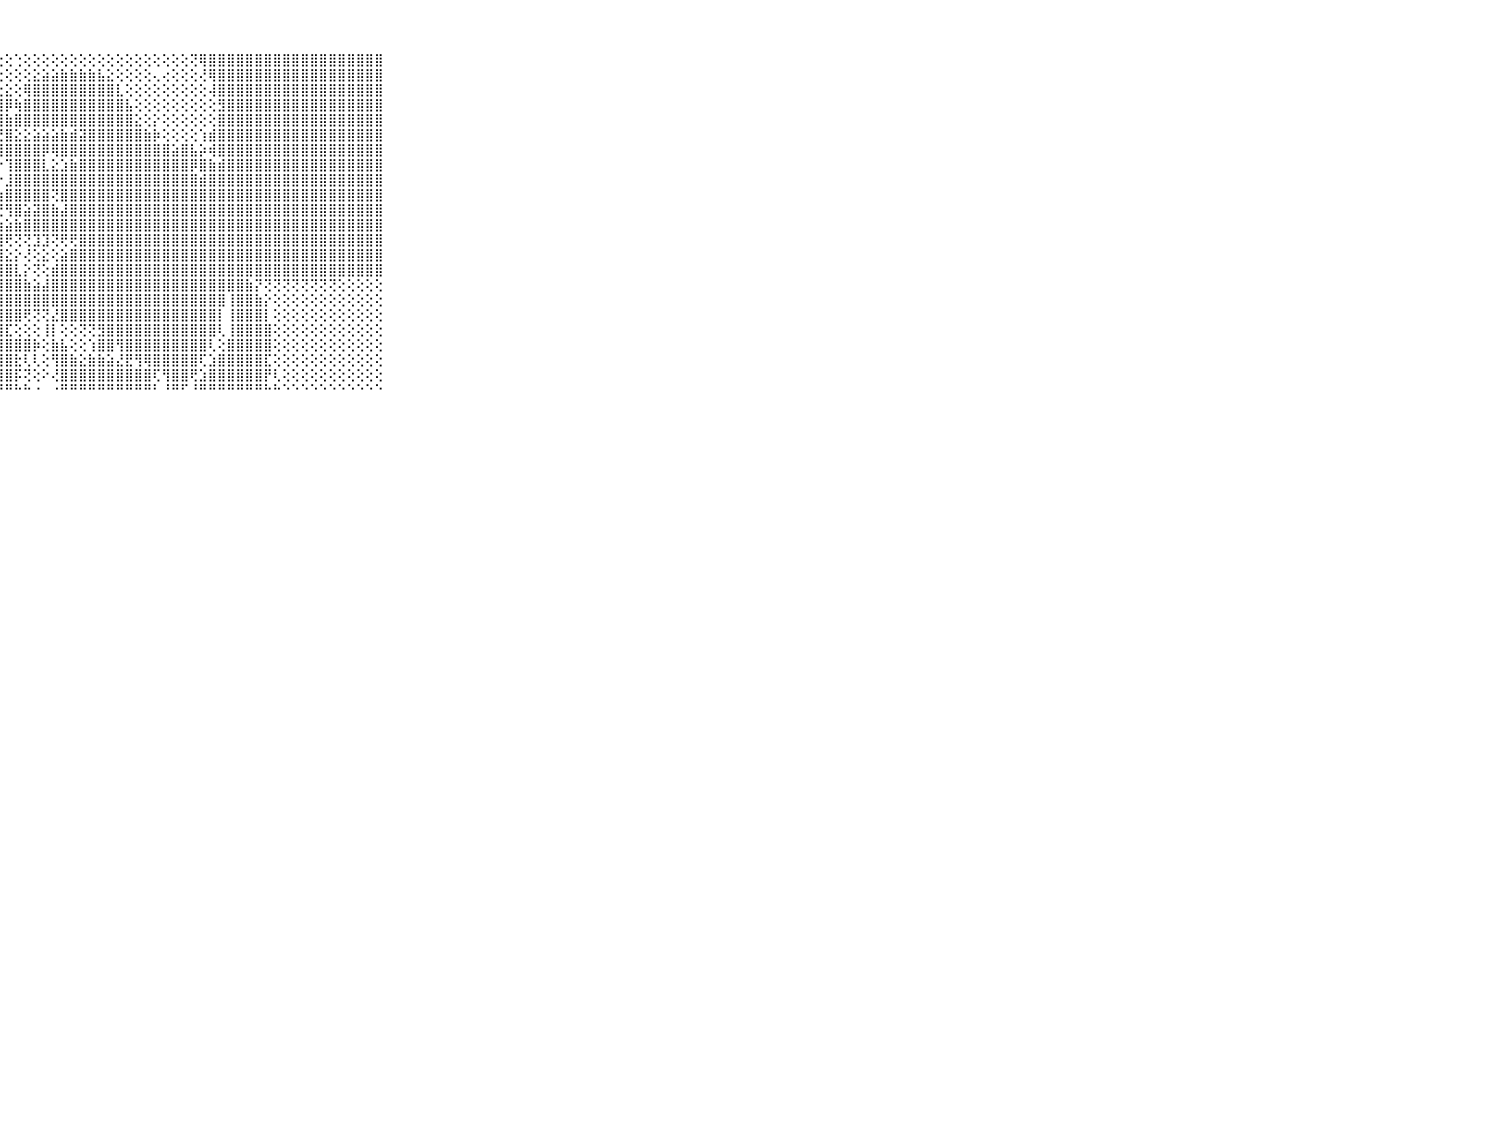

⠀⠀⠀⠀⠀⠀⠀⠀⠀⠀⠀⣿⣿⣿⣿⣿⣿⣿⣿⣿⡿⢟⢕⢑⢕⢕⢕⢕⢕⢑⢕⢕⢕⢕⢕⢕⢕⢕⢕⢕⢕⢕⢕⢕⢕⢕⢕⢕⢝⢿⣿⣿⣿⣿⣿⣿⣿⣿⣿⣿⣿⣿⣿⣿⣿⣿⣿⣿⣿⠀⠀⠀⠀⠀⠀⠀⠀⠀⠀⠀⠀
⠀⠀⠀⠀⠀⠀⠀⠀⠀⠀⠀⣿⣿⣿⣿⣿⣿⣿⣿⣿⣱⢕⢕⢕⢕⢕⢕⢕⢕⢕⢕⣕⣵⣵⣷⣷⣷⣷⣧⣕⢕⢕⢕⢕⢄⢔⢕⢕⢕⢜⢿⣿⣿⣿⣿⣿⣿⣿⣿⣿⣿⣿⣿⣿⣿⣿⣿⣿⣿⠀⠀⠀⠀⠀⠀⠀⠀⠀⠀⠀⠀
⠀⠀⠀⠀⠀⠀⠀⠀⠀⠀⠀⣿⣿⣿⣿⣿⣿⣿⣿⣿⣿⣇⢕⢕⢕⢕⢕⢕⣕⢕⢿⣿⣿⣿⣿⣿⣿⣿⣿⣿⣇⢕⢕⢕⢕⢕⢕⢕⢕⢕⢼⣿⣿⣿⣿⣿⣿⣿⣿⣿⣿⣿⣿⣿⣿⣿⣿⣿⣿⠀⠀⠀⠀⠀⠀⠀⠀⠀⠀⠀⠀
⠀⠀⠀⠀⠀⠀⠀⠀⠀⠀⠀⣿⣿⣿⣿⣿⣿⣿⣿⣿⣿⣿⣧⢕⣵⣷⣷⣿⡿⢷⣿⣿⣿⣿⣿⣿⣿⣿⣿⣿⣿⣧⢕⢕⢕⢕⢕⢕⢕⢕⢕⣻⣿⣿⣿⣿⣿⣿⣿⣿⣿⣿⣿⣿⣿⣿⣿⣿⣿⠀⠀⠀⠀⠀⠀⠀⠀⠀⠀⠀⠀
⠀⠀⠀⠀⠀⠀⠀⠀⠀⠀⠀⣿⣿⣿⣿⣿⣿⣿⣿⣿⣿⣿⣿⣿⣿⣯⣽⣽⣷⣿⣿⣿⣿⣿⣿⣿⣿⣿⣿⣿⣿⣿⣕⢕⡕⢕⢕⢕⢕⢕⢕⣿⣿⣿⣿⣿⣿⣿⣿⣿⣿⣿⣿⣿⣿⣿⣿⣿⣿⠀⠀⠀⠀⠀⠀⠀⠀⠀⠀⠀⠀
⠀⠀⠀⠀⠀⠀⠀⠀⠀⠀⠀⣿⣿⣿⣿⣿⣿⣿⣿⣿⣿⣿⣿⣿⣿⡿⢷⣟⣿⣕⣕⣵⣵⣵⣷⣾⣽⣿⣿⣿⣿⣿⣿⣷⡷⢕⢕⢕⢕⢱⣾⣿⣿⣿⣿⣿⣿⣿⣿⣿⣿⣿⣿⣿⣿⣿⣿⣿⣿⠀⠀⠀⠀⠀⠀⠀⠀⠀⠀⠀⠀
⠀⠀⠀⠀⠀⠀⠀⠀⠀⠀⠀⣿⣿⣿⣿⣿⣿⣿⣿⣿⣿⣿⣿⡿⢕⢕⢕⢻⣿⣿⣿⣿⡿⢿⣿⣿⣿⣿⣿⣿⣿⣿⣿⣿⣿⣿⣵⣿⣧⡵⢾⣿⣿⣿⣿⣿⣿⣿⣿⣿⣿⣿⣿⣿⣿⣿⣿⣿⣿⠀⠀⠀⠀⠀⠀⠀⠀⠀⠀⠀⠀
⠀⠀⠀⠀⠀⠀⠀⠀⠀⠀⠀⣿⣿⣿⣿⣿⣿⣿⣿⣿⣿⣿⣿⣷⣷⣯⣵⡕⢹⣿⣿⣿⣇⣕⣱⣷⣿⣿⣿⣿⣿⣿⣿⣿⣿⣿⣿⣿⡿⣿⣷⣾⣿⣿⣿⣿⣿⣿⣿⣿⣿⣿⣿⣿⣿⣿⣿⣿⣿⠀⠀⠀⠀⠀⠀⠀⠀⠀⠀⠀⠀
⠀⠀⠀⠀⠀⠀⠀⠀⠀⠀⠀⣿⣿⣿⣿⣿⣿⣿⣿⣿⣿⣿⣿⣿⣿⢟⢝⡕⣸⣿⣿⣿⣿⣿⣿⣿⣿⣿⣿⣿⣿⣿⣿⣿⣿⣿⣿⣿⣿⣾⣿⣿⣿⣿⣿⣿⣿⣿⣿⣿⣿⣿⣿⣿⣿⣿⣿⣿⣿⠀⠀⠀⠀⠀⠀⠀⠀⠀⠀⠀⠀
⠀⠀⠀⠀⠀⠀⠀⠀⠀⠀⠀⣿⣿⣿⣿⣿⣿⣿⣿⣿⣿⣿⣿⣿⣿⣿⡿⣷⣿⣿⣿⣿⣿⢝⣿⣿⣿⣿⣿⣿⣿⣿⣿⣿⣿⣿⣿⣿⣿⣿⣿⣿⣿⣿⣿⣿⣿⣿⣿⣿⣿⣿⣿⣿⣿⣿⣿⣿⣿⠀⠀⠀⠀⠀⠀⠀⠀⠀⠀⠀⠀
⠀⠀⠀⠀⠀⠀⠀⠀⠀⠀⠀⣿⣿⣿⣿⣿⣿⣿⣿⣿⣿⣿⣿⣿⣿⣿⣷⢟⢻⣿⣵⣽⣿⣷⣼⣿⣿⣿⣿⣿⣿⣿⣿⣿⣿⣿⣿⣿⣿⣿⣿⣿⣿⣿⣿⣿⣿⣿⣿⣿⣿⣿⣿⣿⣿⣿⣿⣿⣿⠀⠀⠀⠀⠀⠀⠀⠀⠀⠀⠀⠀
⠀⠀⠀⠀⠀⠀⠀⠀⠀⠀⠀⣿⣿⣿⣿⣿⣿⣿⣿⣿⣿⣿⣿⣿⣿⣿⣷⣱⣵⣷⣿⣿⣿⣿⣿⣿⣿⣿⣿⣿⣿⣿⣿⣿⣿⣿⣿⣿⣿⣿⣿⣿⣿⣿⣿⣿⣿⣿⣿⣿⣿⣿⣿⣿⣿⣿⣿⣿⣿⠀⠀⠀⠀⠀⠀⠀⠀⠀⠀⠀⠀
⠀⠀⠀⠀⠀⠀⠀⠀⠀⠀⠀⣿⣿⣿⣿⣿⣿⣿⣿⣿⣿⣿⣿⣿⣿⣿⣿⣿⢟⢝⢝⣹⣹⢝⢟⢟⣿⣿⣿⣿⣿⣿⣿⣿⣿⣿⣿⣿⣿⣿⣿⣿⣿⣿⣿⣿⣿⣿⣿⣿⣿⣿⣿⣿⣿⣿⣿⣿⣿⠀⠀⠀⠀⠀⠀⠀⠀⠀⠀⠀⠀
⠀⠀⠀⠀⠀⠀⠀⠀⠀⠀⠀⣿⣿⣿⣿⣿⣿⣿⣿⣿⣿⣿⣿⣿⣿⣿⣿⣿⣕⡕⢜⢕⣕⢕⣵⣿⣿⣿⣿⣿⣿⣿⣿⣿⣿⣿⣿⣿⣿⣿⣿⣿⣿⣿⣿⣿⣿⣿⣿⣿⣿⣿⣿⣿⣿⣿⣿⣿⣿⠀⠀⠀⠀⠀⠀⠀⠀⠀⠀⠀⠀
⠀⠀⠀⠀⠀⠀⠀⠀⠀⠀⠀⣿⣿⣿⣿⣿⣿⣿⣿⣿⣿⣿⣿⣿⣿⣿⣿⣿⣿⣇⡕⢝⢕⣾⣿⣿⣿⣿⣿⣿⣿⣿⣿⣿⣿⣿⣿⣿⣿⣿⣿⣿⣿⣿⣿⣿⣿⣿⣿⣿⣿⣿⣿⣿⣿⣿⣿⣿⣿⠀⠀⠀⠀⠀⠀⠀⠀⠀⠀⠀⠀
⠀⠀⠀⠀⠀⠀⠀⠀⠀⠀⠀⣿⣿⣿⣿⣿⣿⣿⣿⣿⣿⣿⣿⣿⣿⣿⣿⣿⣿⣿⣷⣵⣼⣿⣿⣿⣿⣿⣿⣿⣿⣿⣿⣿⣿⣿⣿⣿⣿⣿⣿⣿⣿⣿⣷⡝⢝⢝⢝⢝⢝⢝⢝⢝⢕⢕⢕⢕⢕⠀⠀⠀⠀⠀⠀⠀⠀⠀⠀⠀⠀
⠀⠀⠀⠀⠀⠀⠀⠀⠀⠀⠀⣿⣿⣿⣿⣿⣿⣿⣿⣿⣿⣿⣿⣿⣿⣿⣿⣿⣿⣿⣿⣿⣿⣿⣿⣿⣿⣿⣿⣿⣿⣿⣿⣿⣿⣿⣿⣿⣿⣿⣿⣿⢸⣿⣿⣷⡕⢕⢕⢕⢕⢕⢕⢕⢕⢕⢕⢕⢕⠀⠀⠀⠀⠀⠀⠀⠀⠀⠀⠀⠀
⠀⠀⠀⠀⠀⠀⠀⠀⠀⠀⠀⣿⣿⣿⣿⣿⣿⣿⣿⣿⣿⣿⣿⣿⣿⣿⣿⣿⣿⣿⢟⢝⢝⣜⣿⣿⣿⣿⣿⣿⣿⣿⣿⣿⣿⣿⣿⣿⣿⣿⣿⡇⢸⣿⣿⣿⡇⢕⢕⢕⢕⢕⢕⢕⢕⢕⢕⢕⢕⠀⠀⠀⠀⠀⠀⠀⠀⠀⠀⠀⠀
⠀⠀⠀⠀⠀⠀⠀⠀⠀⠀⠀⣿⣿⣿⣿⣿⣿⣿⣿⣿⣿⣿⣿⣿⣿⣿⣿⣿⣏⢕⢕⢕⢸⡇⢕⢕⢝⢝⣻⣿⣿⣿⣿⣿⣿⣿⣿⣿⣿⣿⣿⢇⢸⣿⣿⣿⣿⢕⢕⢕⢕⢕⢕⢕⢕⢕⢕⢕⢕⠀⠀⠀⠀⠀⠀⠀⠀⠀⠀⠀⠀
⠀⠀⠀⠀⠀⠀⠀⠀⠀⠀⠀⣿⣿⣿⣿⣿⣿⣿⣿⣿⣿⣿⡿⢟⢟⣽⣽⣿⣿⣿⣿⡷⢕⣷⣧⢕⢕⢱⣿⣿⢻⣿⣿⣿⣿⣿⣿⣿⣿⣿⢇⢕⣿⣿⣿⣿⣿⢕⢕⢕⢕⢕⢕⢕⢕⢕⢕⢕⢕⠀⠀⠀⠀⠀⠀⠀⠀⠀⠀⠀⠀
⠀⠀⠀⠀⠀⠀⠀⠀⠀⠀⠀⣿⣿⣿⣿⣿⣿⣿⣿⢟⢟⢝⢕⢕⢕⣮⣿⢿⣿⣗⢇⢇⢕⢻⣿⣷⣕⣷⣷⣵⣜⣟⢻⢿⣿⣿⣿⣿⣿⢏⣱⣿⣿⣿⣿⣿⣏⢕⢕⢕⢕⢕⢕⢕⢕⢕⢕⢕⢕⠀⠀⠀⠀⠀⠀⠀⠀⠀⠀⠀⠀
⠀⠀⠀⠀⠀⠀⠀⠀⠀⠀⠀⣿⣿⣿⡿⢟⢏⢝⢕⢕⢕⢕⢕⢕⢵⣿⣿⣿⣿⡯⢝⢕⠕⢜⣿⣿⣿⣿⣿⣿⣿⣿⣿⣿⢏⢻⣿⣿⢟⣱⣿⣿⣿⣿⣿⣿⡟⢇⢕⢕⢕⢕⢕⢕⢕⢕⢕⢕⢕⠀⠀⠀⠀⠀⠀⠀⠀⠀⠀⠀⠀
⠀⠀⠀⠀⠀⠀⠀⠀⠀⠀⠀⠛⠛⠑⠑⠑⠑⠑⠑⠑⠑⠑⠑⠑⠘⠛⠛⠛⠛⠓⠓⠐⠀⠐⠛⠛⠛⠛⠛⠛⠛⠛⠛⠛⠃⠘⠛⠋⠘⠛⠛⠛⠛⠛⠛⠛⠓⠓⠑⠑⠑⠑⠑⠑⠑⠑⠑⠑⠑⠀⠀⠀⠀⠀⠀⠀⠀⠀⠀⠀⠀